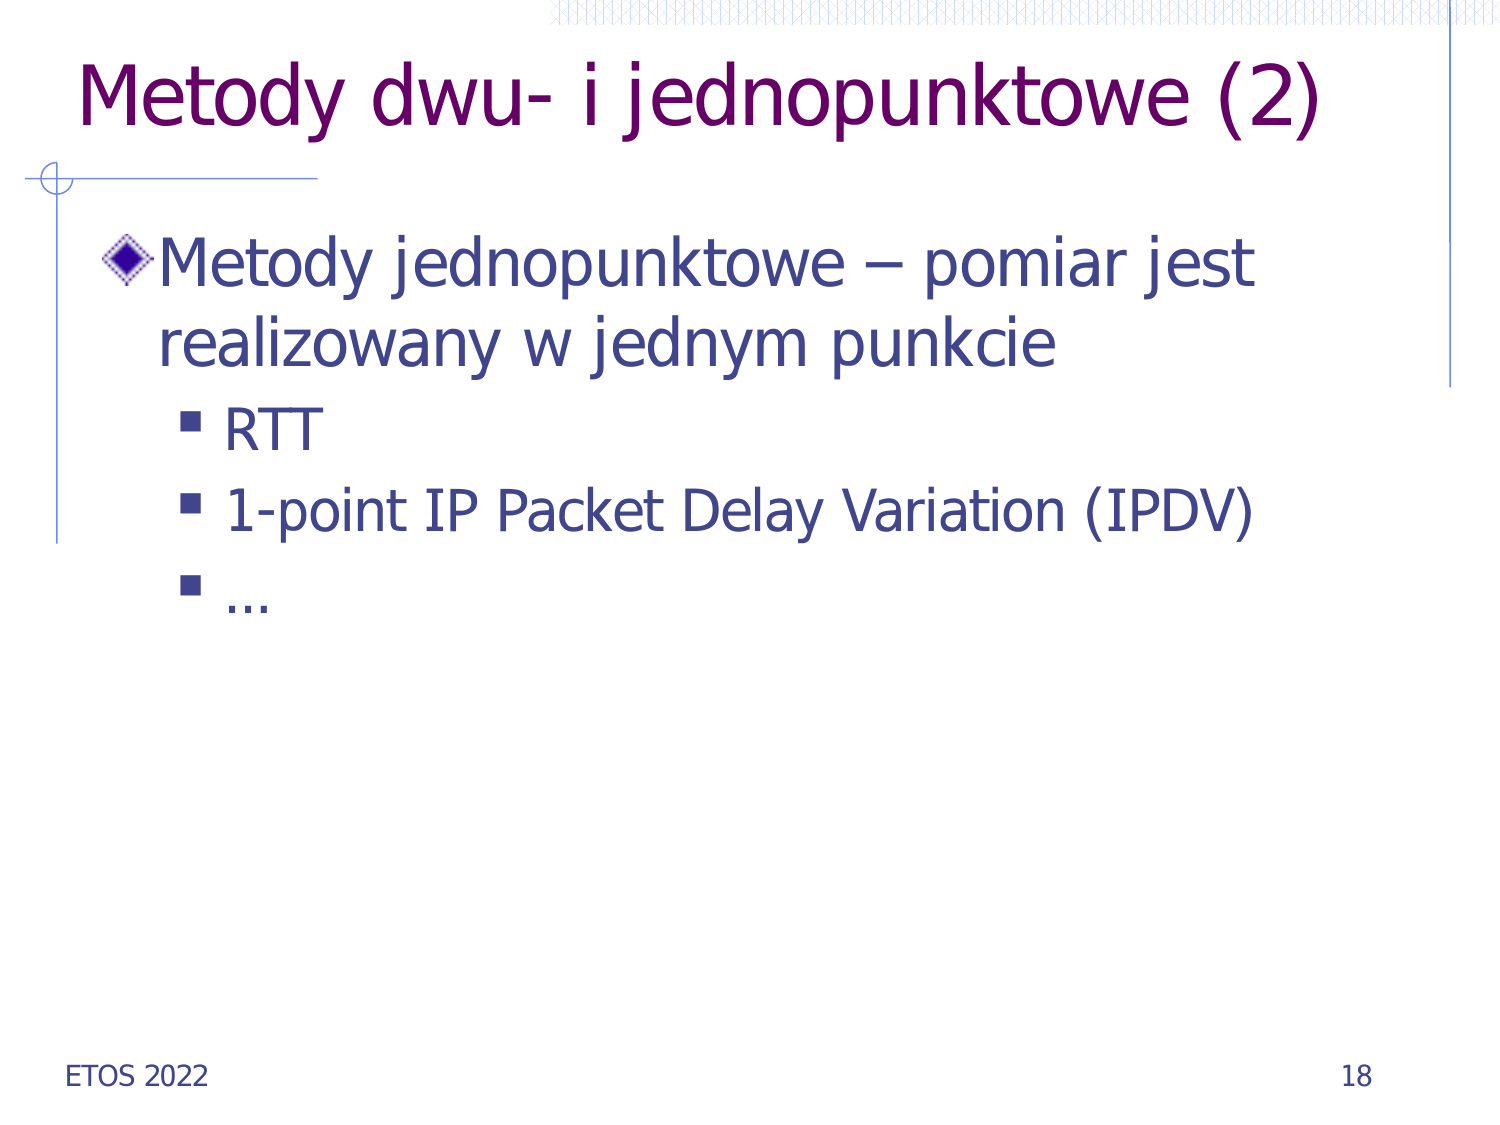

# Metody dwu- i jednopunktowe (2)
Metody jednopunktowe – pomiar jest realizowany w jednym punkcie
RTT
1-point IP Packet Delay Variation (IPDV)
…

ETOS 2022
18